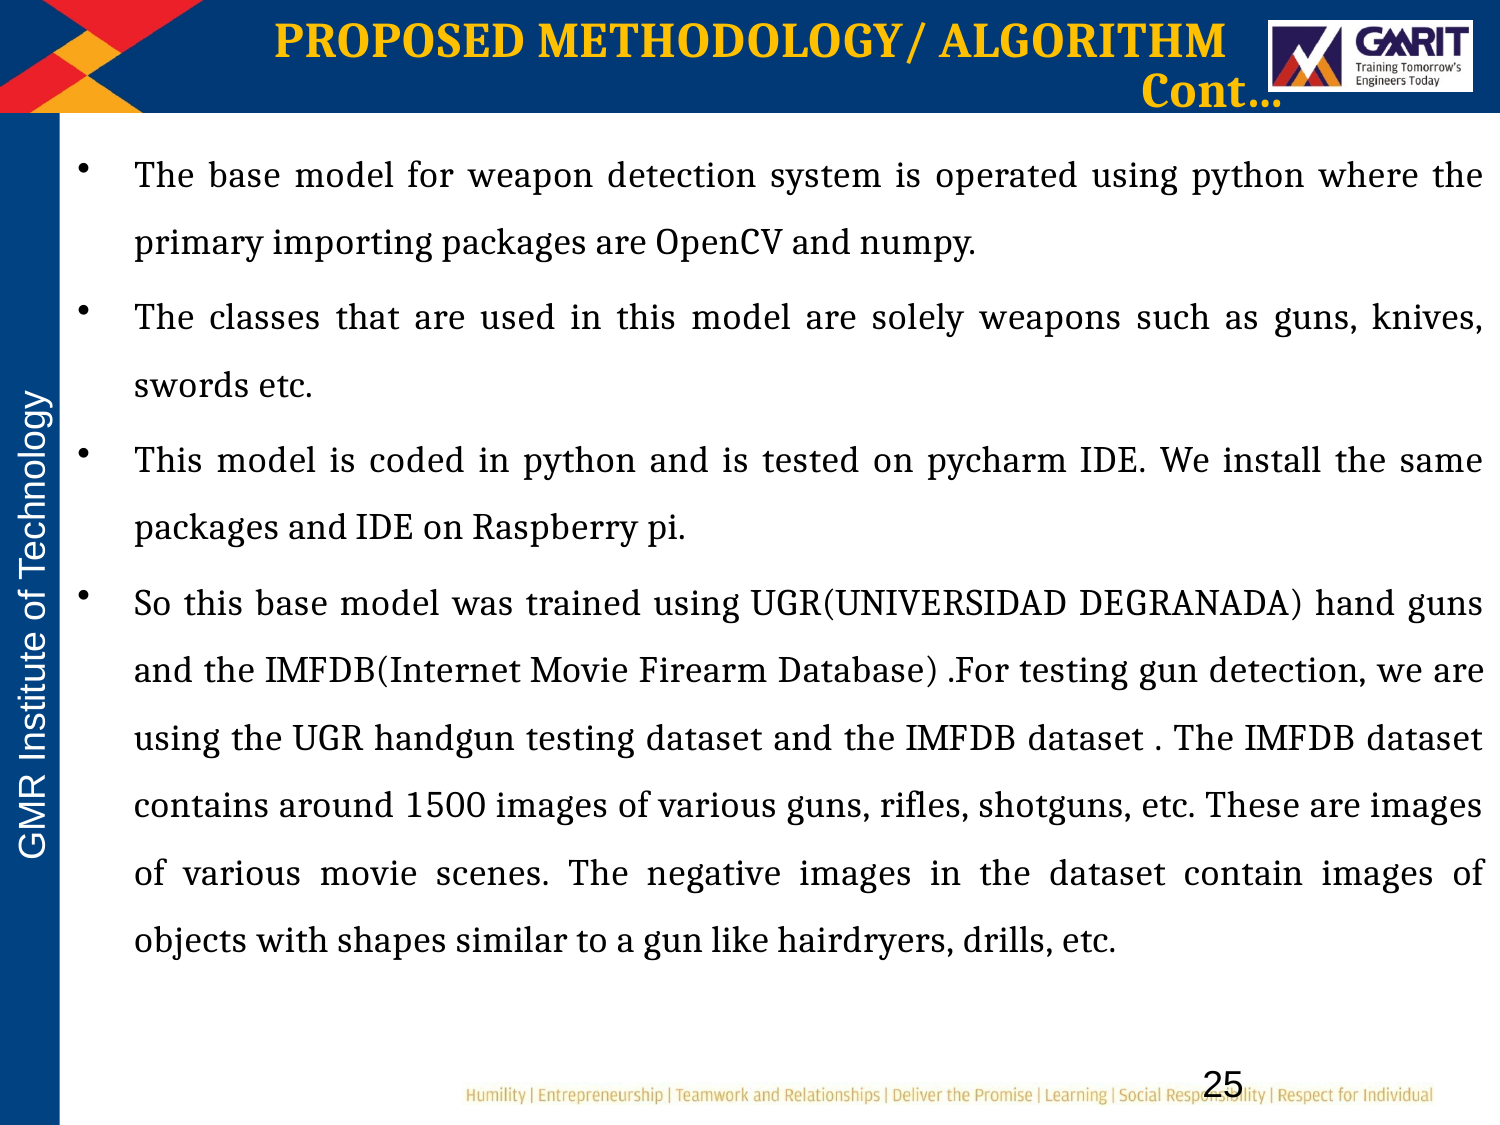

# PROPOSED METHODOLOGY/ ALGORITHM
Cont…
The base model for weapon detection system is operated using python where the primary importing packages are OpenCV and numpy.
The classes that are used in this model are solely weapons such as guns, knives, swords etc.
This model is coded in python and is tested on pycharm IDE. We install the same packages and IDE on Raspberry pi.
So this base model was trained using UGR(UNIVERSIDAD DEGRANADA) hand guns and the IMFDB(Internet Movie Firearm Database) .For testing gun detection, we are using the UGR handgun testing dataset and the IMFDB dataset . The IMFDB dataset contains around 1500 images of various guns, rifles, shotguns, etc. These are images of various movie scenes. The negative images in the dataset contain images of objects with shapes similar to a gun like hairdryers, drills, etc.

25